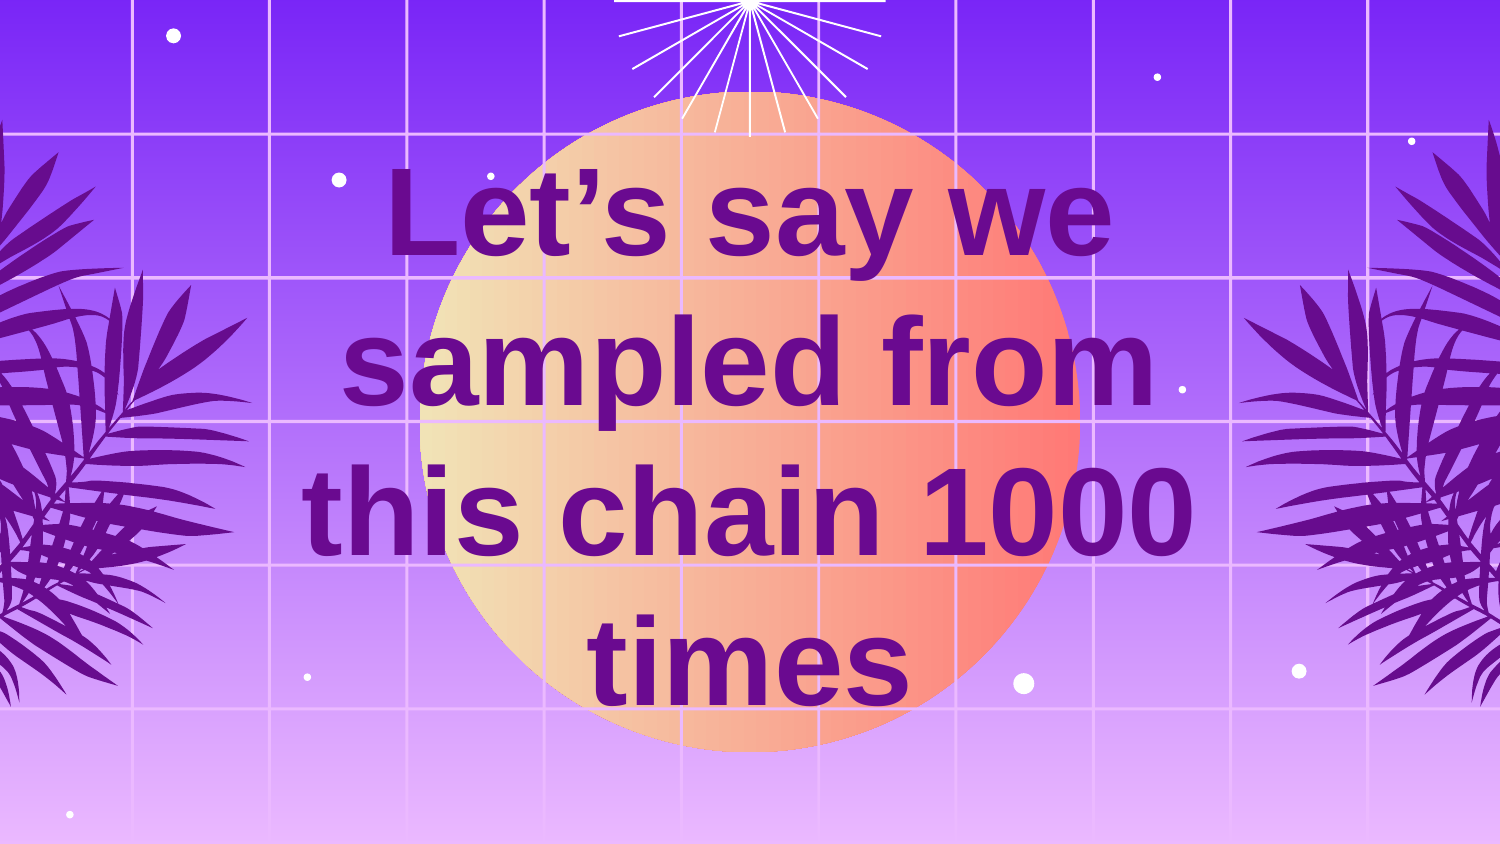

# Let’s say we sampled from this chain 1000 times